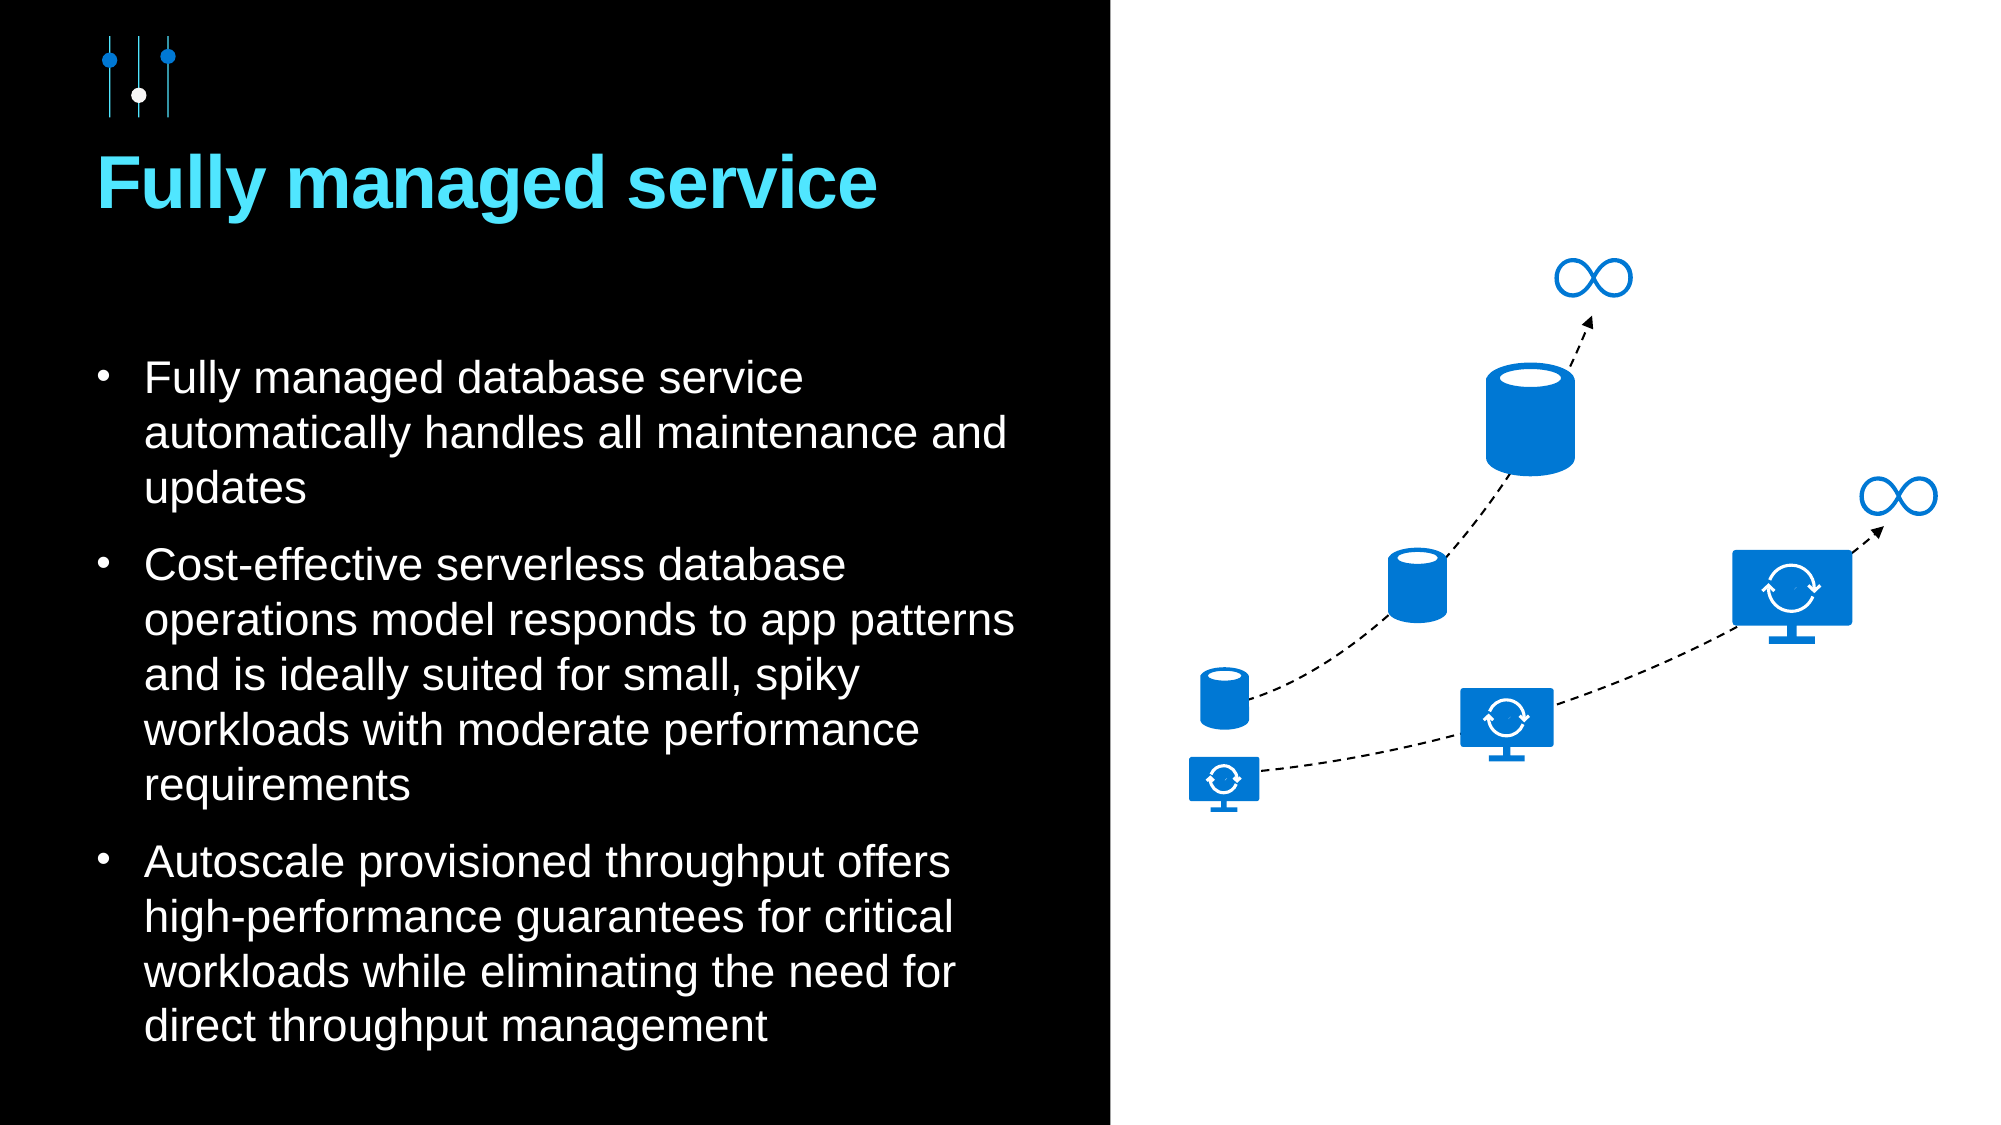

Fully managed service

Fully managed database service automatically handles all maintenance and updates
Cost-effective serverless database operations model responds to app patterns and is ideally suited for small, spiky workloads with moderate performance requirements
Autoscale provisioned throughput offers high-performance guarantees for critical workloads while eliminating the need for direct throughput management